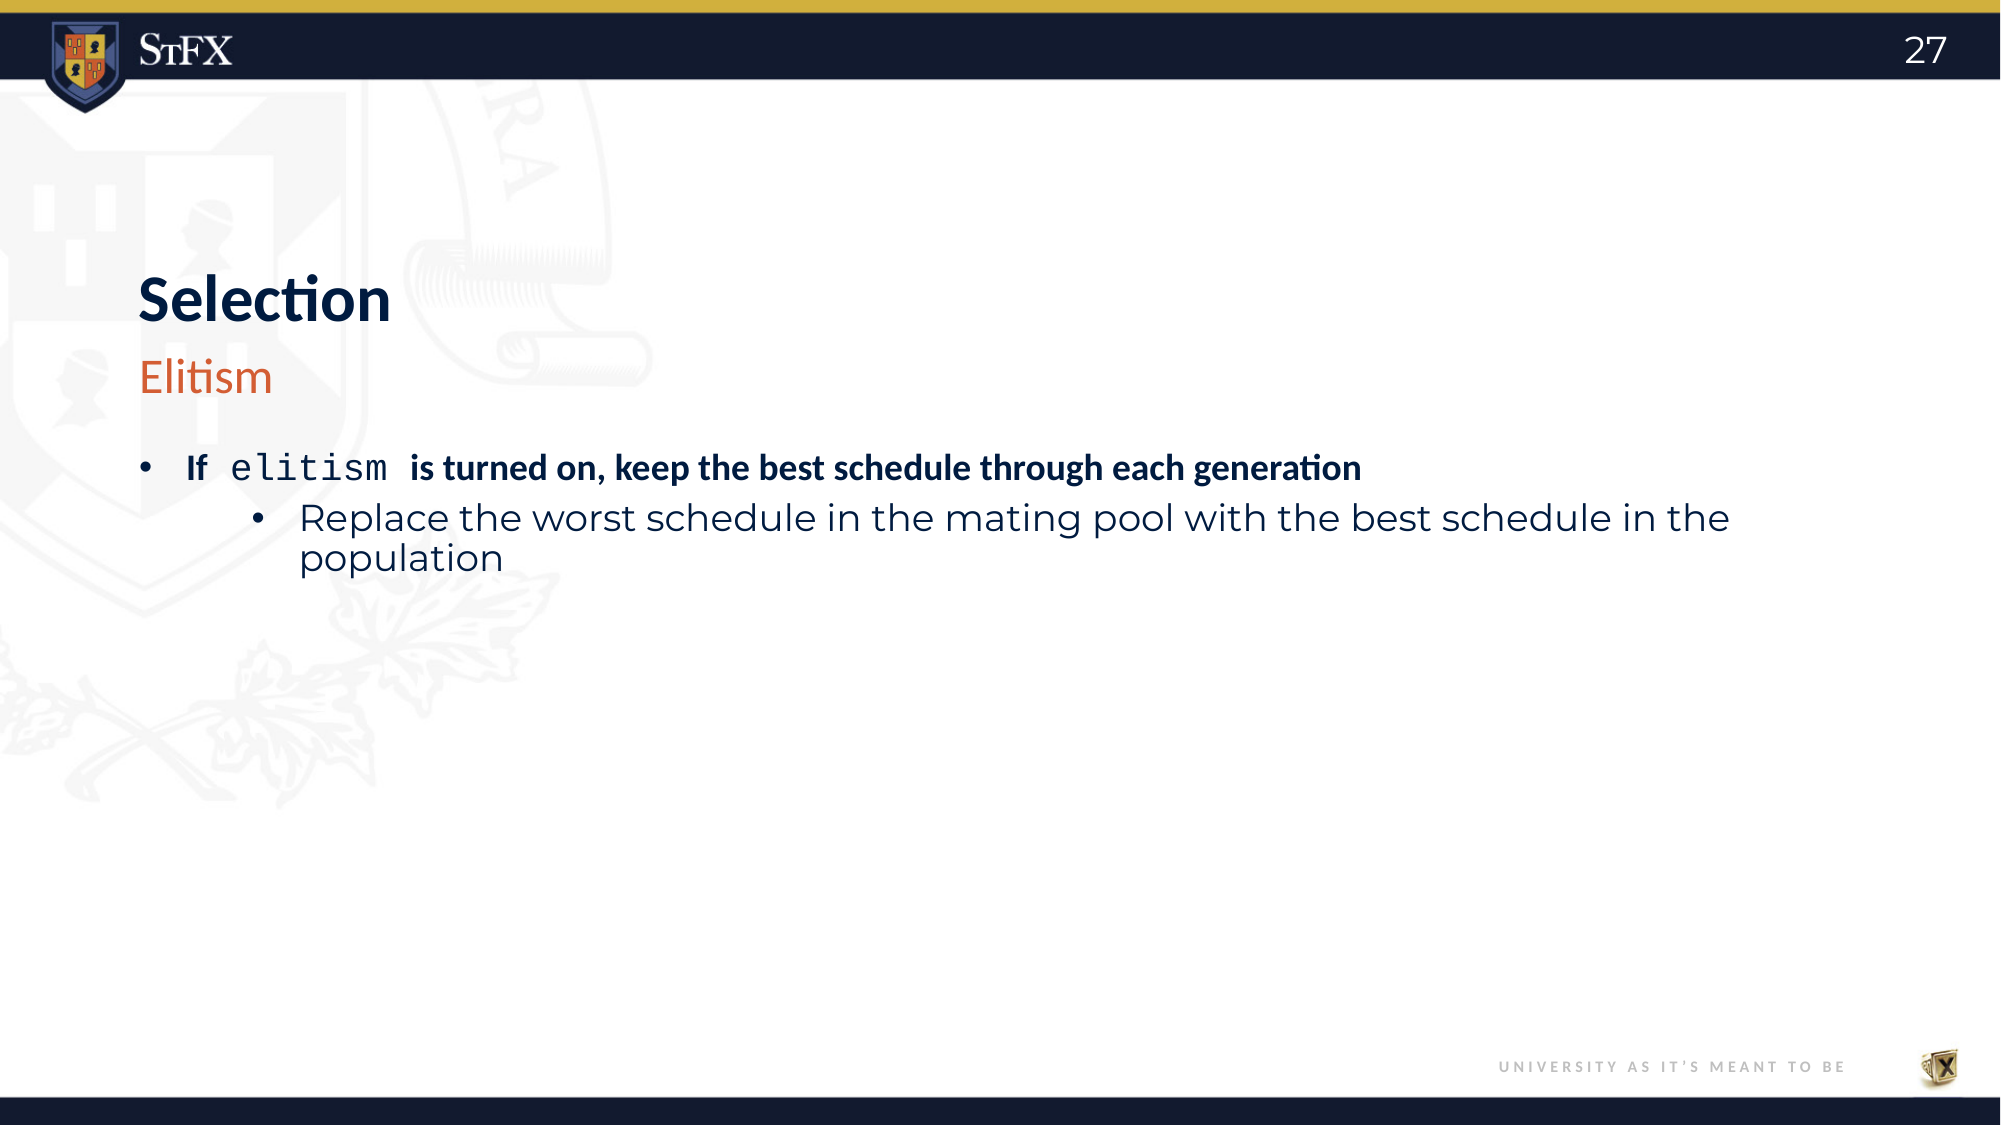

27
# Selection
Elitism
If elitism is turned on, keep the best schedule through each generation
Replace the worst schedule in the mating pool with the best schedule in the population